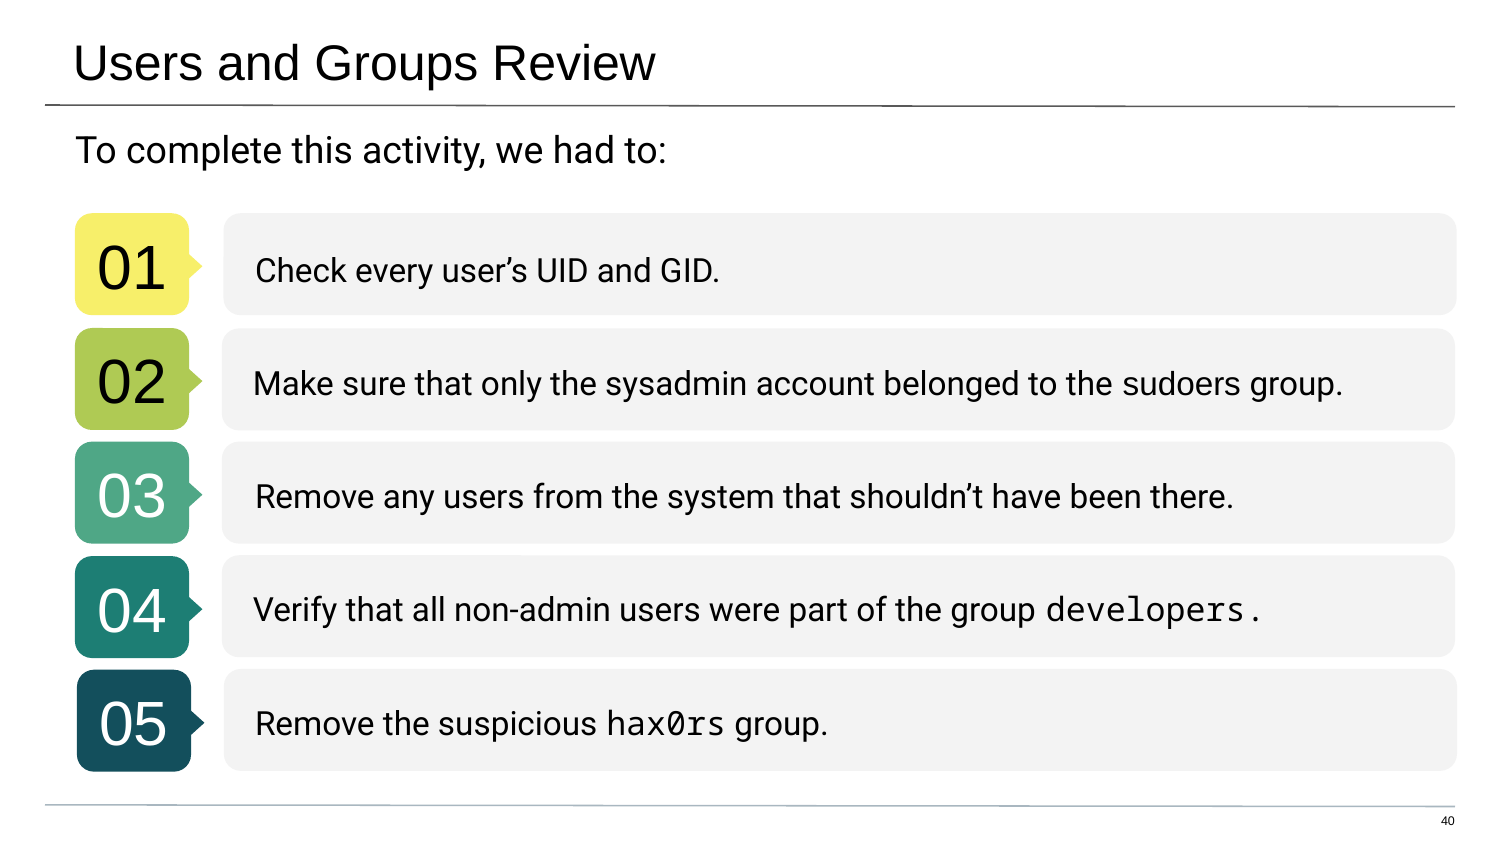

# Users and Groups Review
To complete this activity, we had to:
Check every user’s UID and GID.
Make sure that only the sysadmin account belonged to the sudoers group.
Remove any users from the system that shouldn’t have been there.
Verify that all non-admin users were part of the group developers.
Remove the suspicious hax0rs group.

40